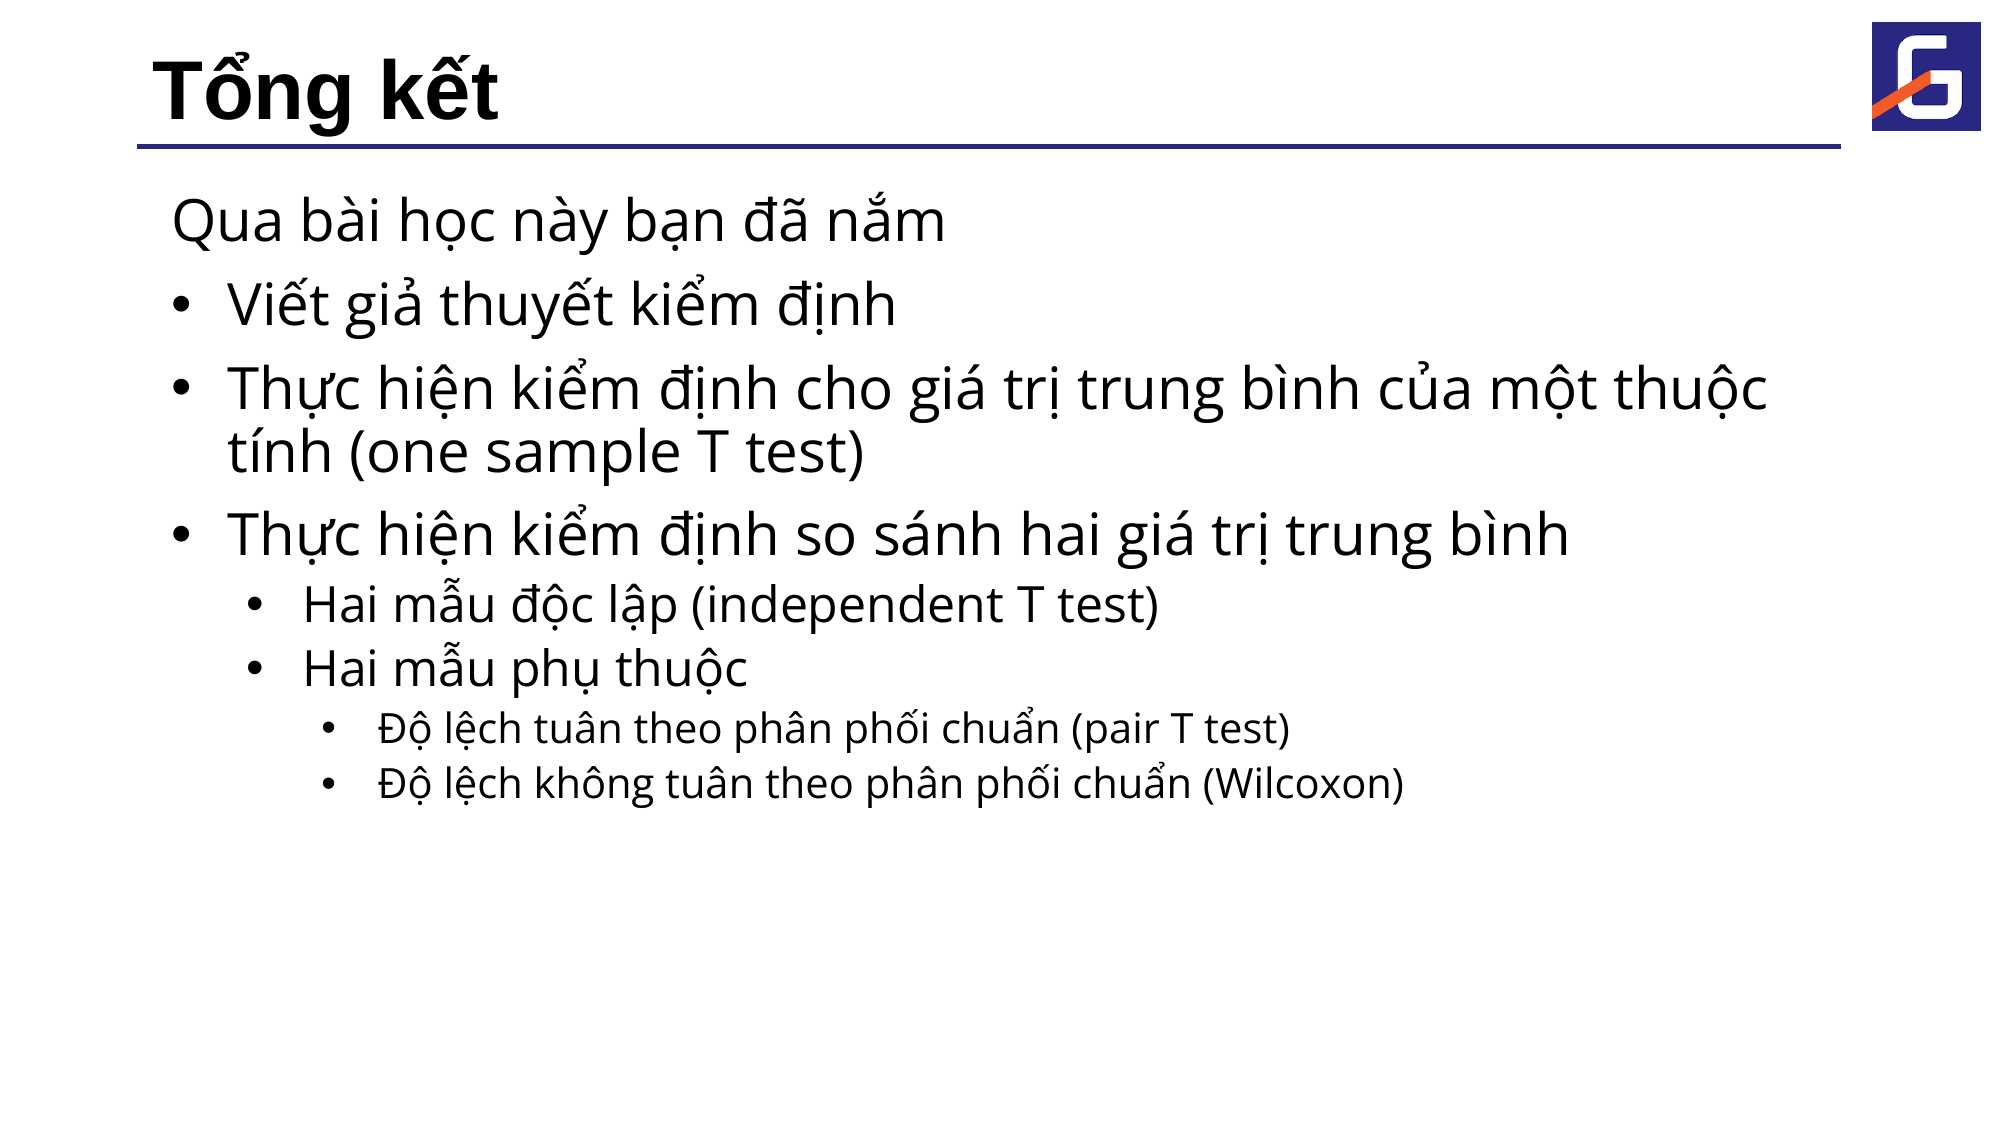

# Tổng kết
Qua bài học này bạn đã nắm
Viết giả thuyết kiểm định
Thực hiện kiểm định cho giá trị trung bình của một thuộc tính (one sample T test)
Thực hiện kiểm định so sánh hai giá trị trung bình
Hai mẫu độc lập (independent T test)
Hai mẫu phụ thuộc
Độ lệch tuân theo phân phối chuẩn (pair T test)
Độ lệch không tuân theo phân phối chuẩn (Wilcoxon)